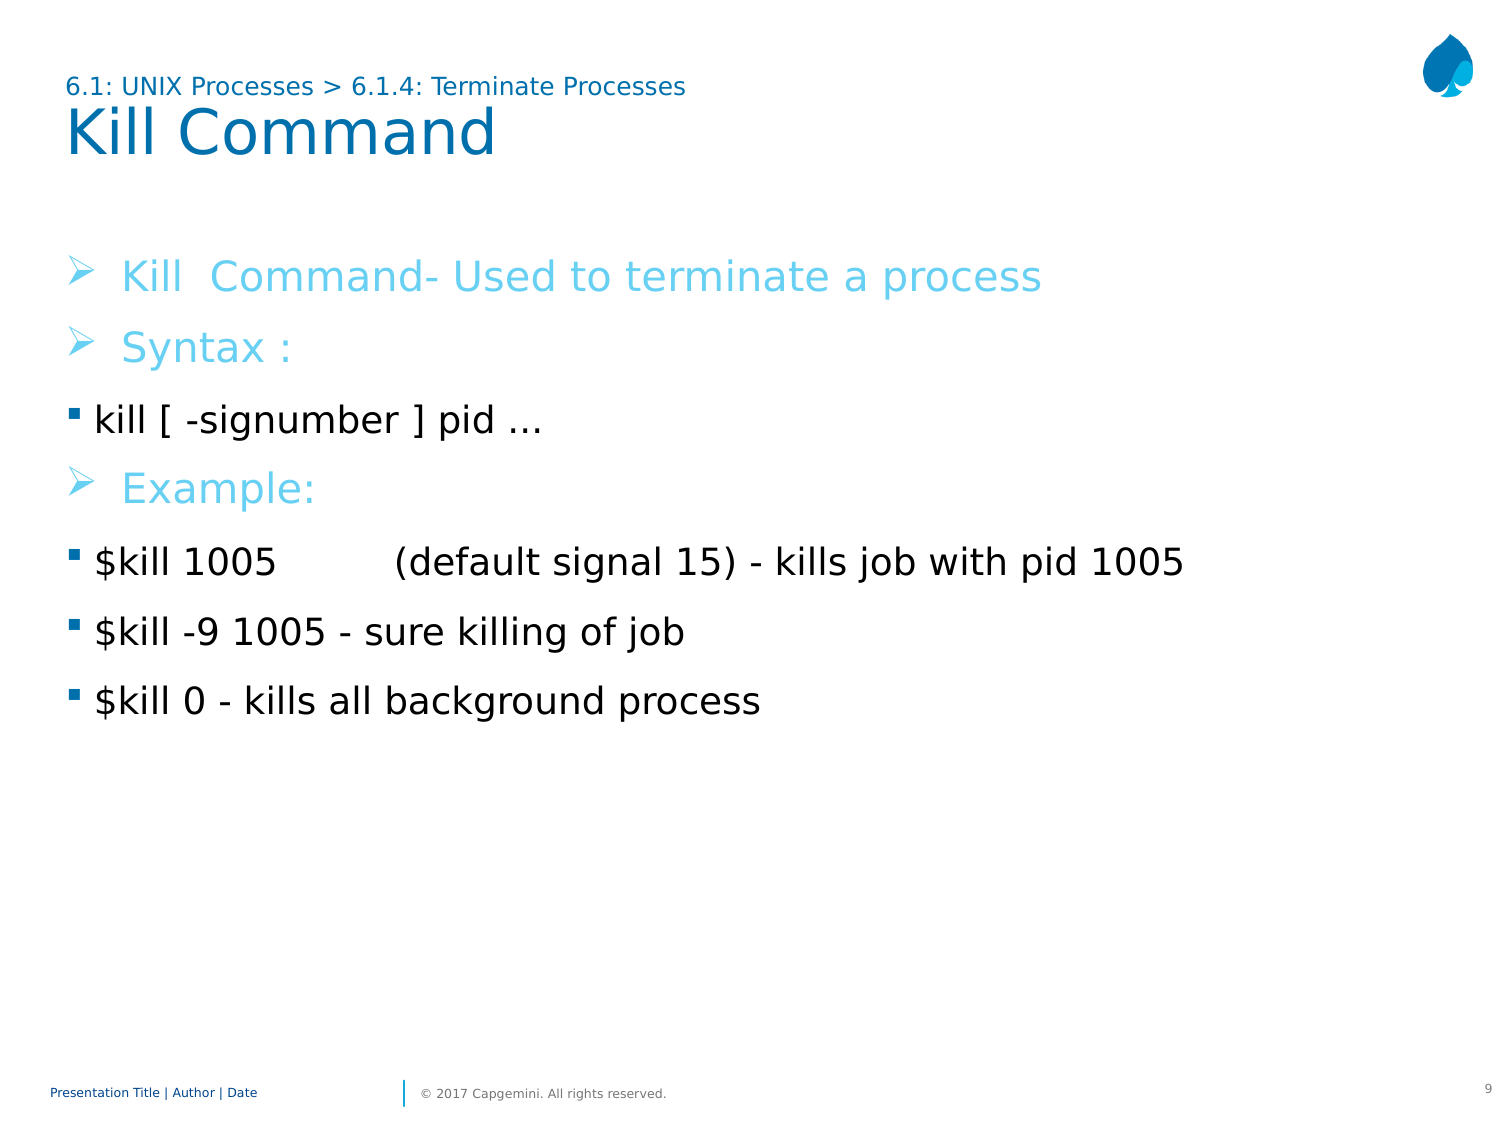

# 6.1: UNIX Processes > 6.1.4: Terminate Processes Kill Command
Kill  Command- Used to terminate a process
Syntax :
kill [ -signumber ] pid ...
Example:
$kill 1005	(default signal 15) - kills job with pid 1005
$kill -9 1005 - sure killing of job
$kill 0 - kills all background process